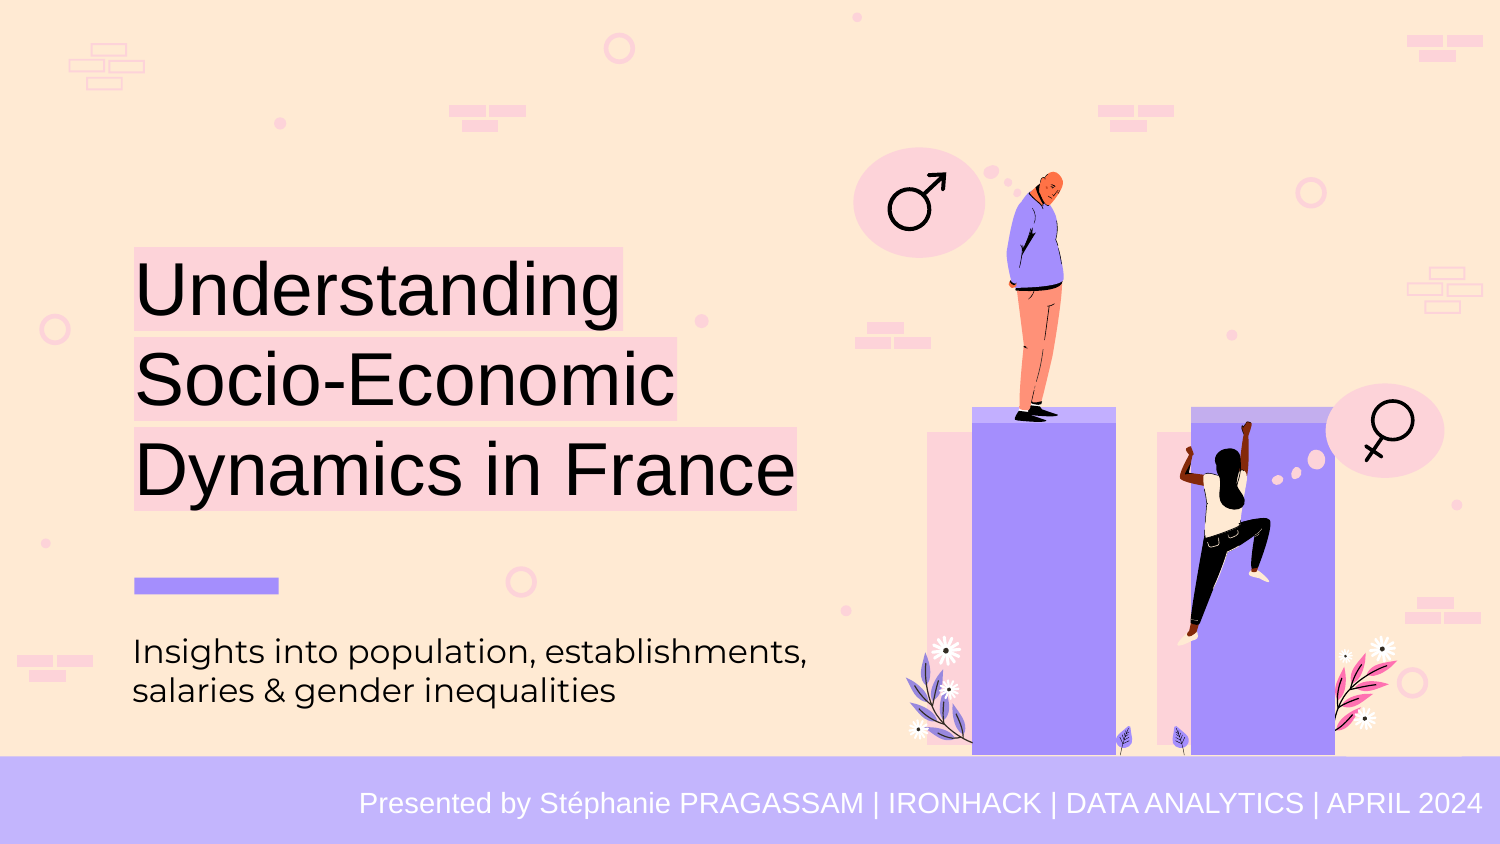

# Understanding Socio-Economic Dynamics in France

Insights into population, establishments, salaries & gender inequalities
Presented by Stéphanie PRAGASSAM | IRONHACK | DATA ANALYTICS | APRIL 2024